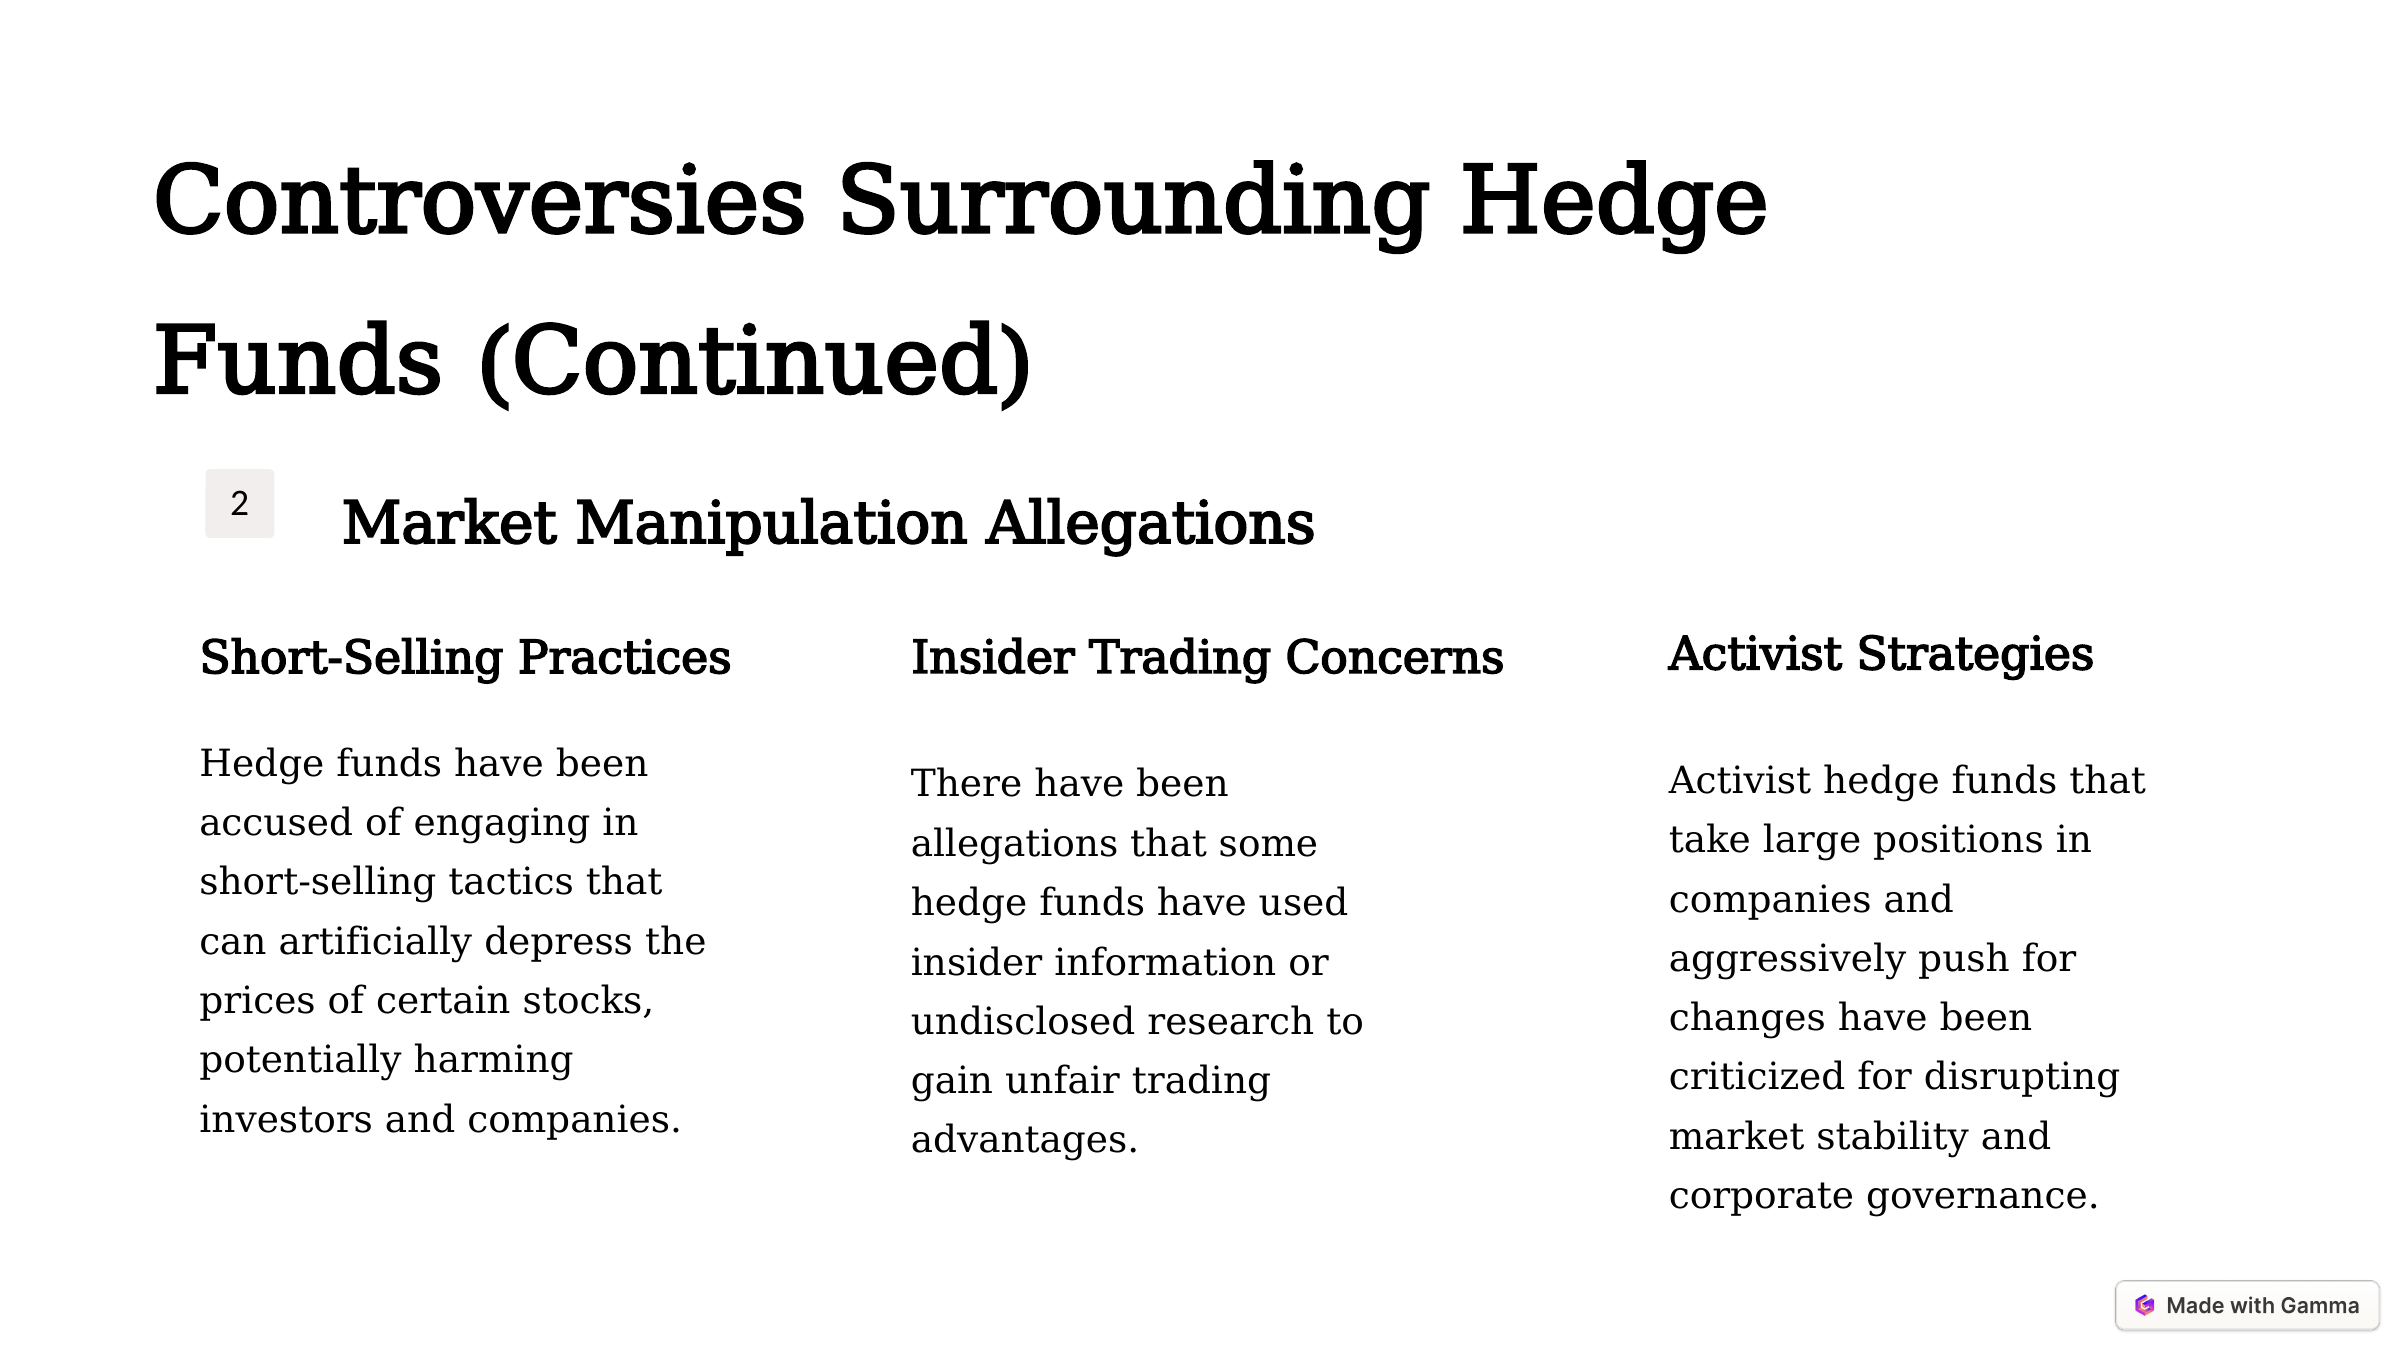

Controversies Surrounding Hedge Funds (Continued)

Market Manipulation Allegations
 2
Activist Strategies
Insider Trading Concerns
Short-Selling Practices

Hedge funds have been accused of engaging in short-selling tactics that can artificially depress the prices of certain stocks, potentially harming investors and companies.
Activist hedge funds that take large positions in companies and aggressively push for changes have been criticized for disrupting market stability and corporate governance.
There have been allegations that some hedge funds have used insider information or undisclosed research to gain unfair trading advantages.